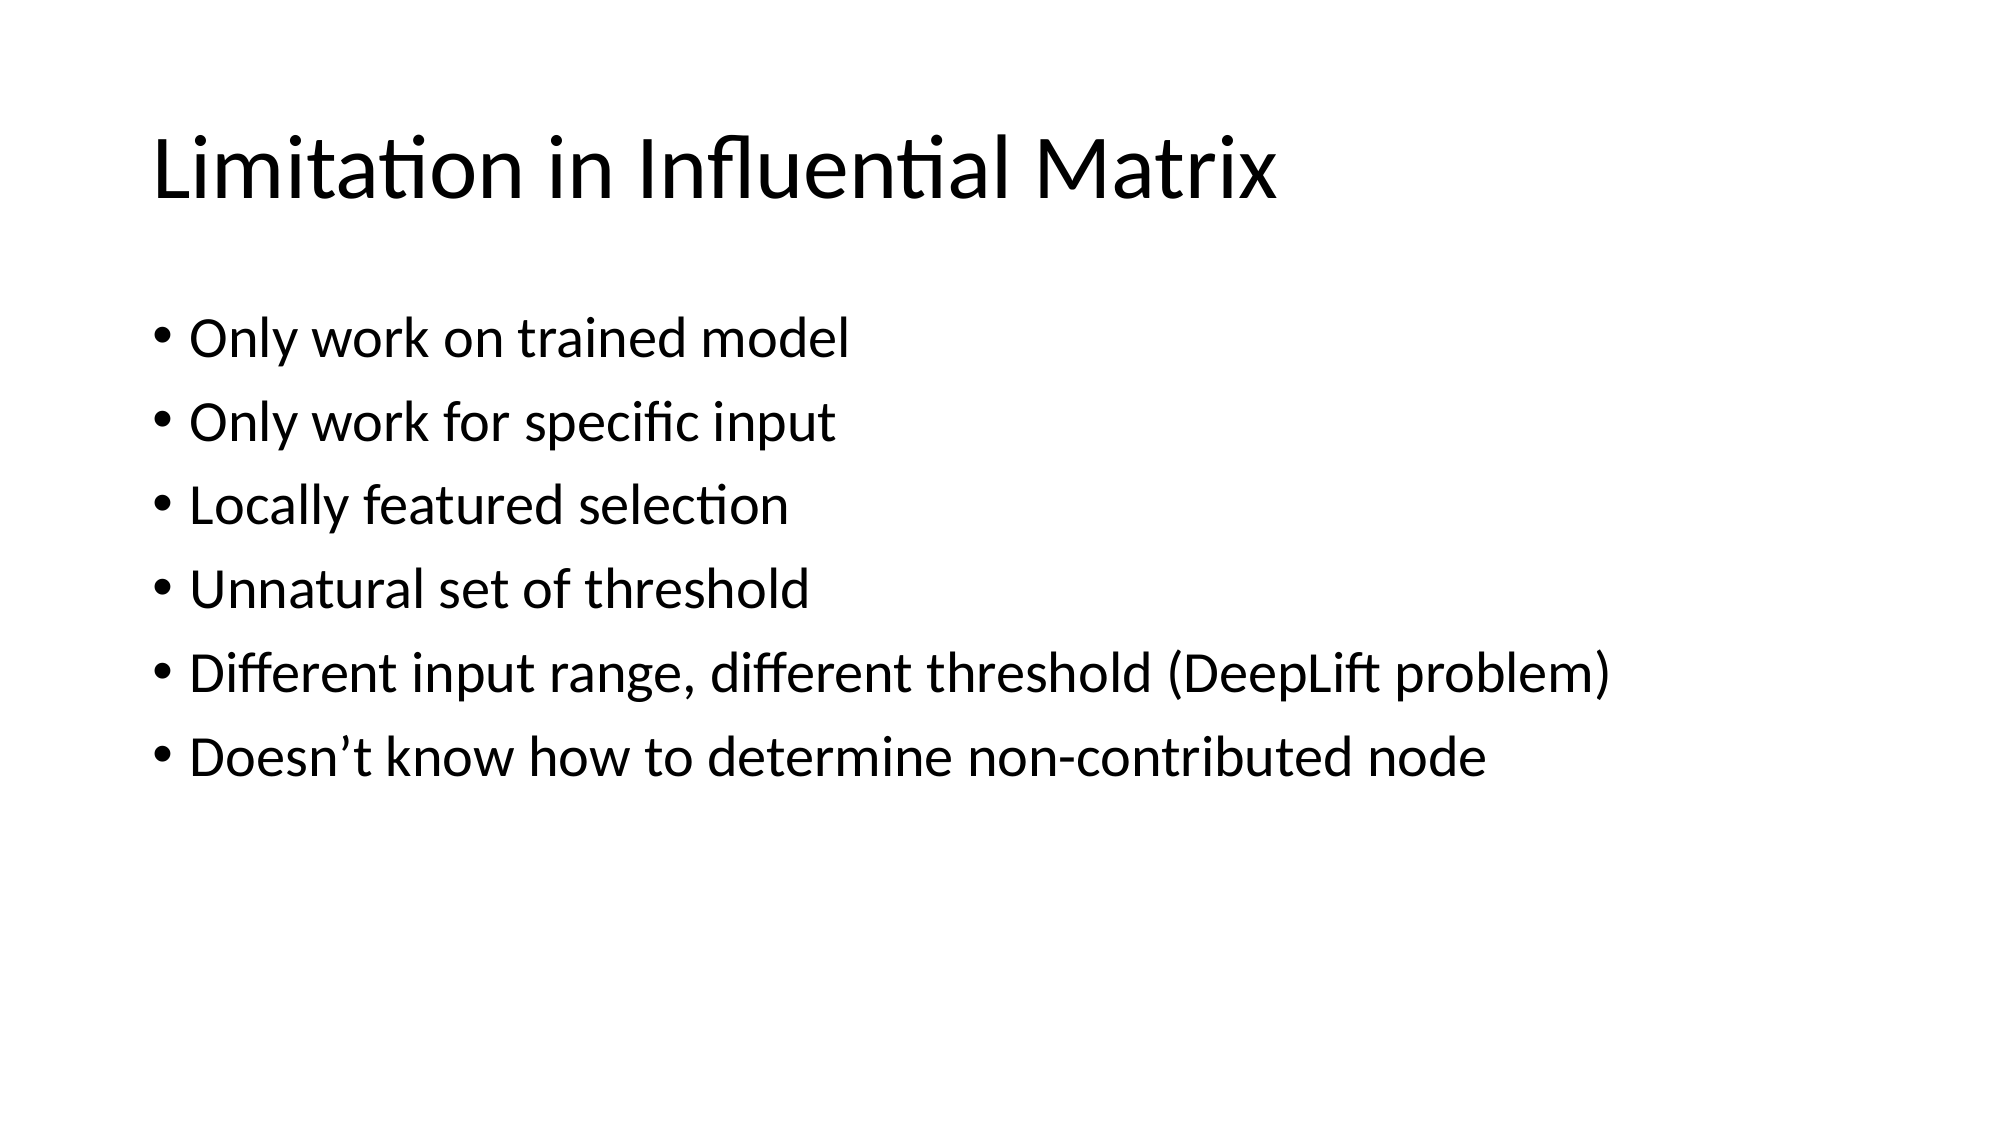

# Limitation in Influential Matrix
Only work on trained model
Only work for specific input
Locally featured selection
Unnatural set of threshold
Different input range, different threshold (DeepLift problem)
Doesn’t know how to determine non-contributed node